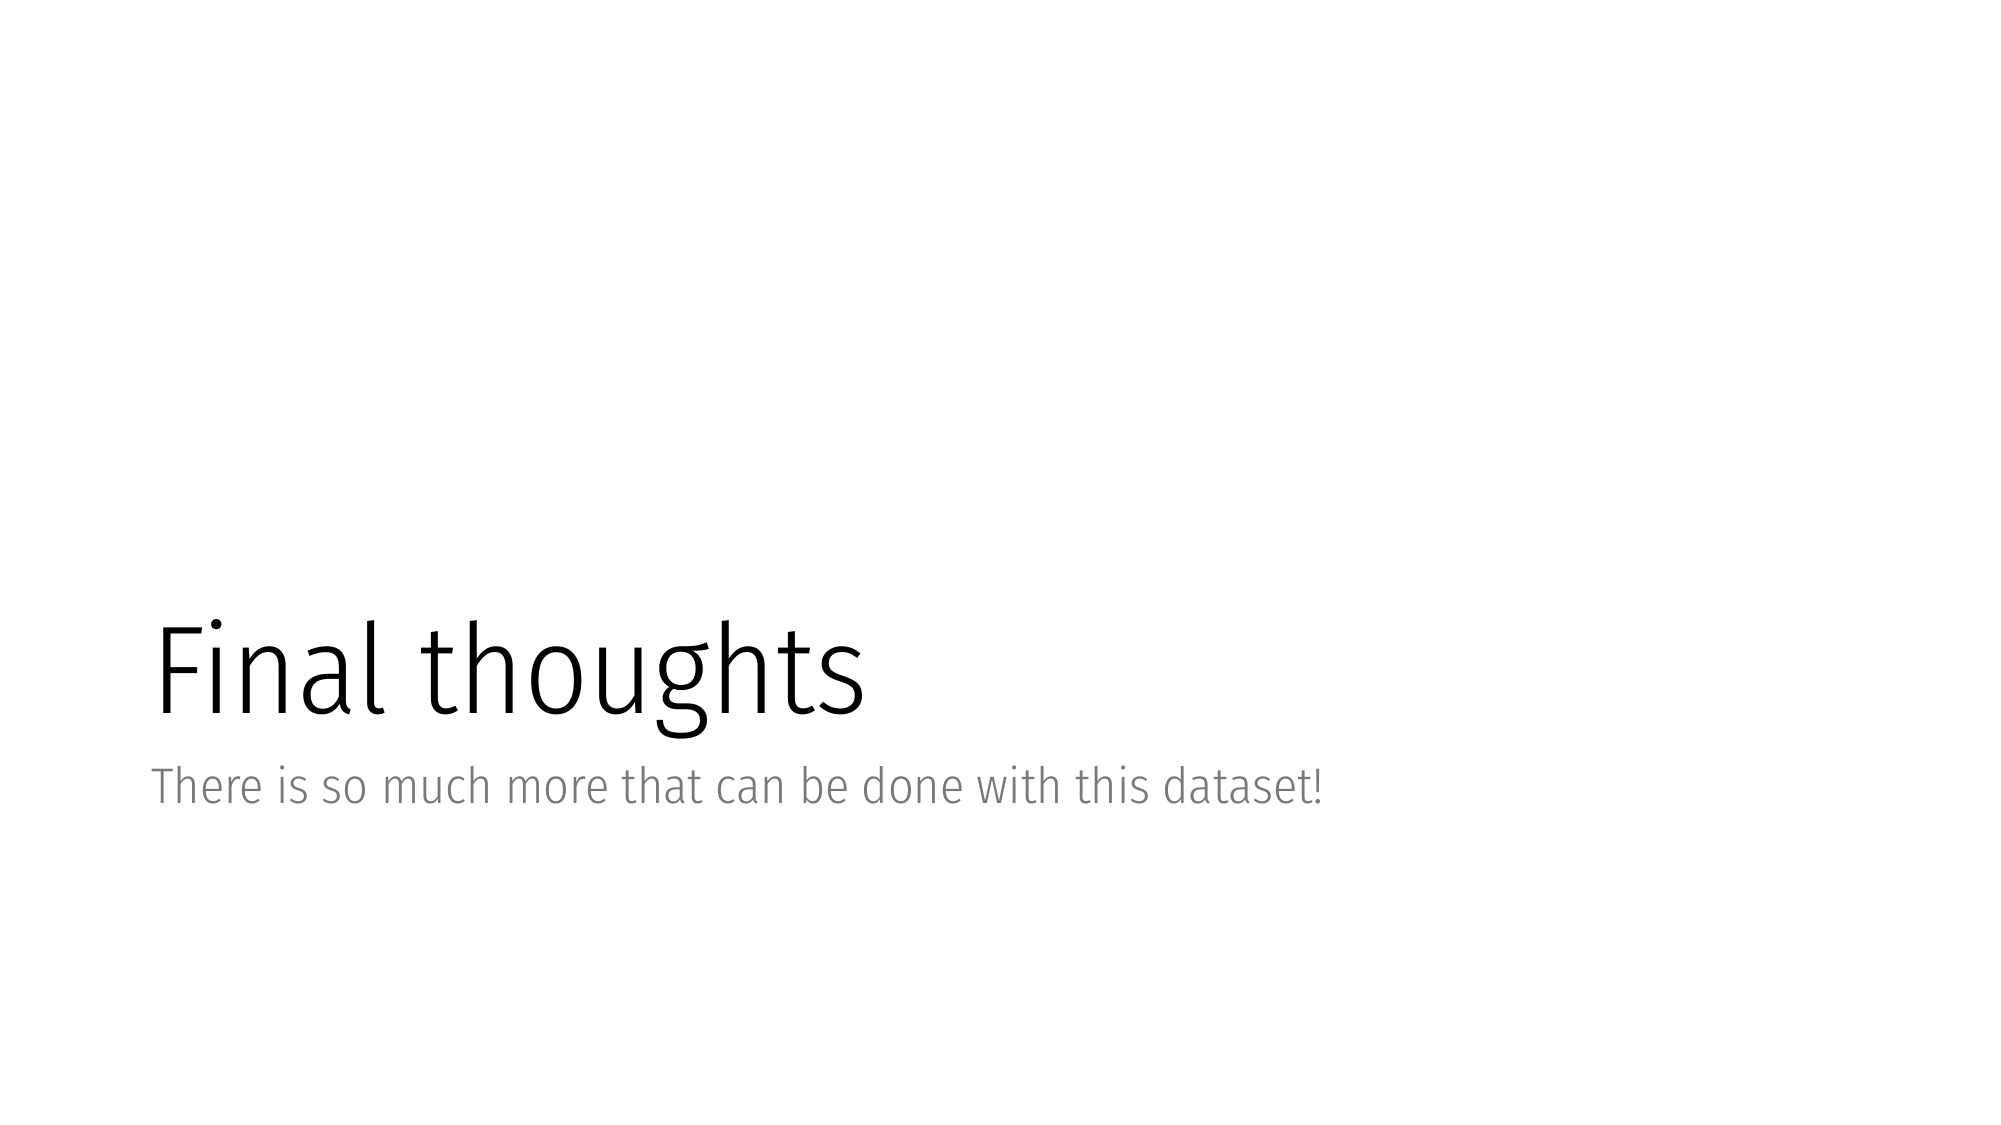

# Final thoughts
There is so much more that can be done with this dataset!